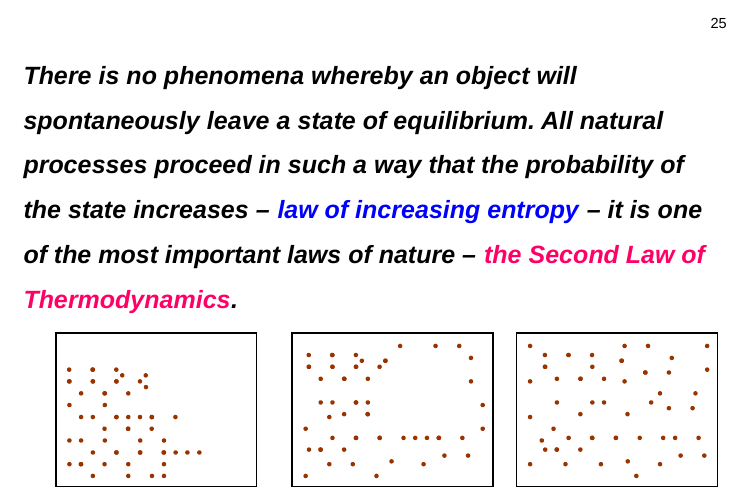

25
There is no phenomena whereby an object will spontaneously leave a state of equilibrium. All natural processes proceed in such a way that the probability of the state increases – law of increasing entropy – it is one of the most important laws of nature – the Second Law of Thermodynamics.